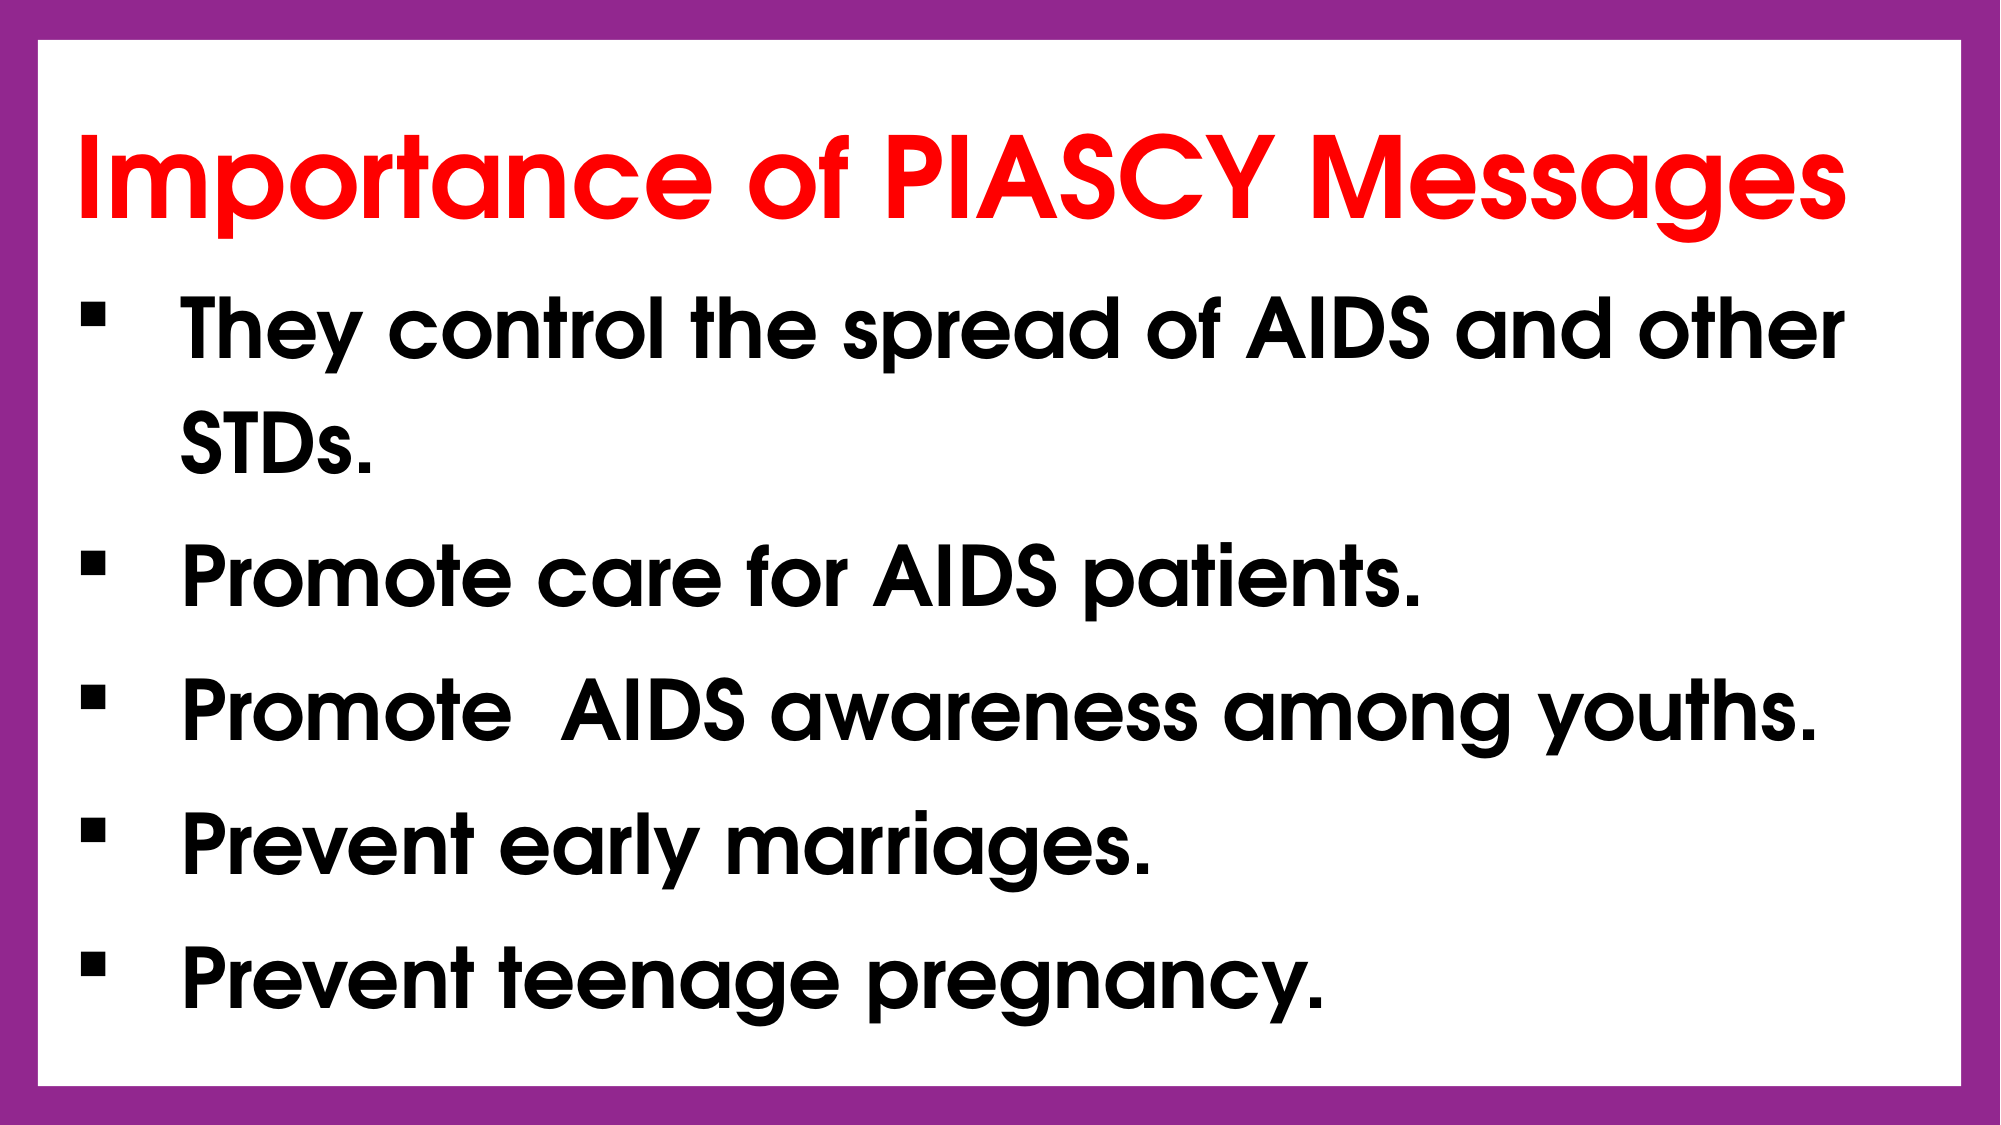

Importance of PIASCY Messages
They control the spread of AIDS and other STDs.
Promote care for AIDS patients.
Promote  AIDS awareness among youths.
Prevent early marriages.
Prevent teenage pregnancy.